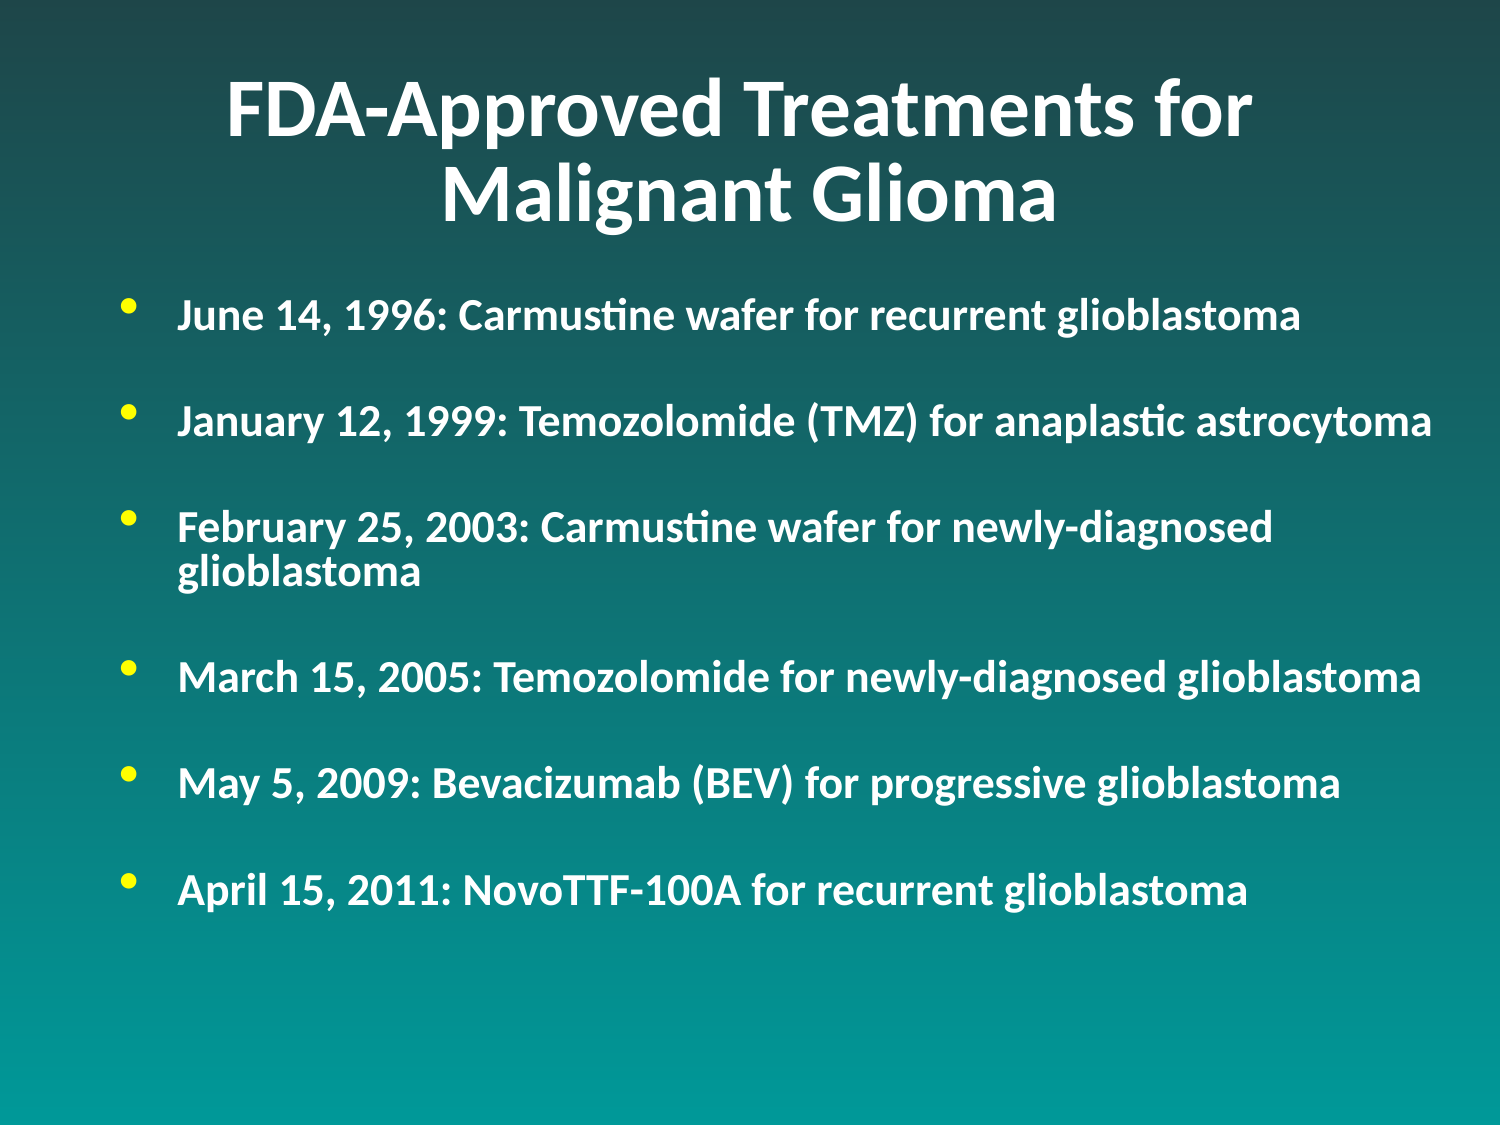

# FDA-Approved Treatments for Malignant Glioma
June 14, 1996: Carmustine wafer for recurrent glioblastoma

January 12, 1999: Temozolomide (TMZ) for anaplastic astrocytoma

February 25, 2003: Carmustine wafer for newly-diagnosed glioblastoma

March 15, 2005: Temozolomide for newly-diagnosed glioblastoma

May 5, 2009: Bevacizumab (BEV) for progressive glioblastoma

April 15, 2011: NovoTTF-100A for recurrent glioblastoma